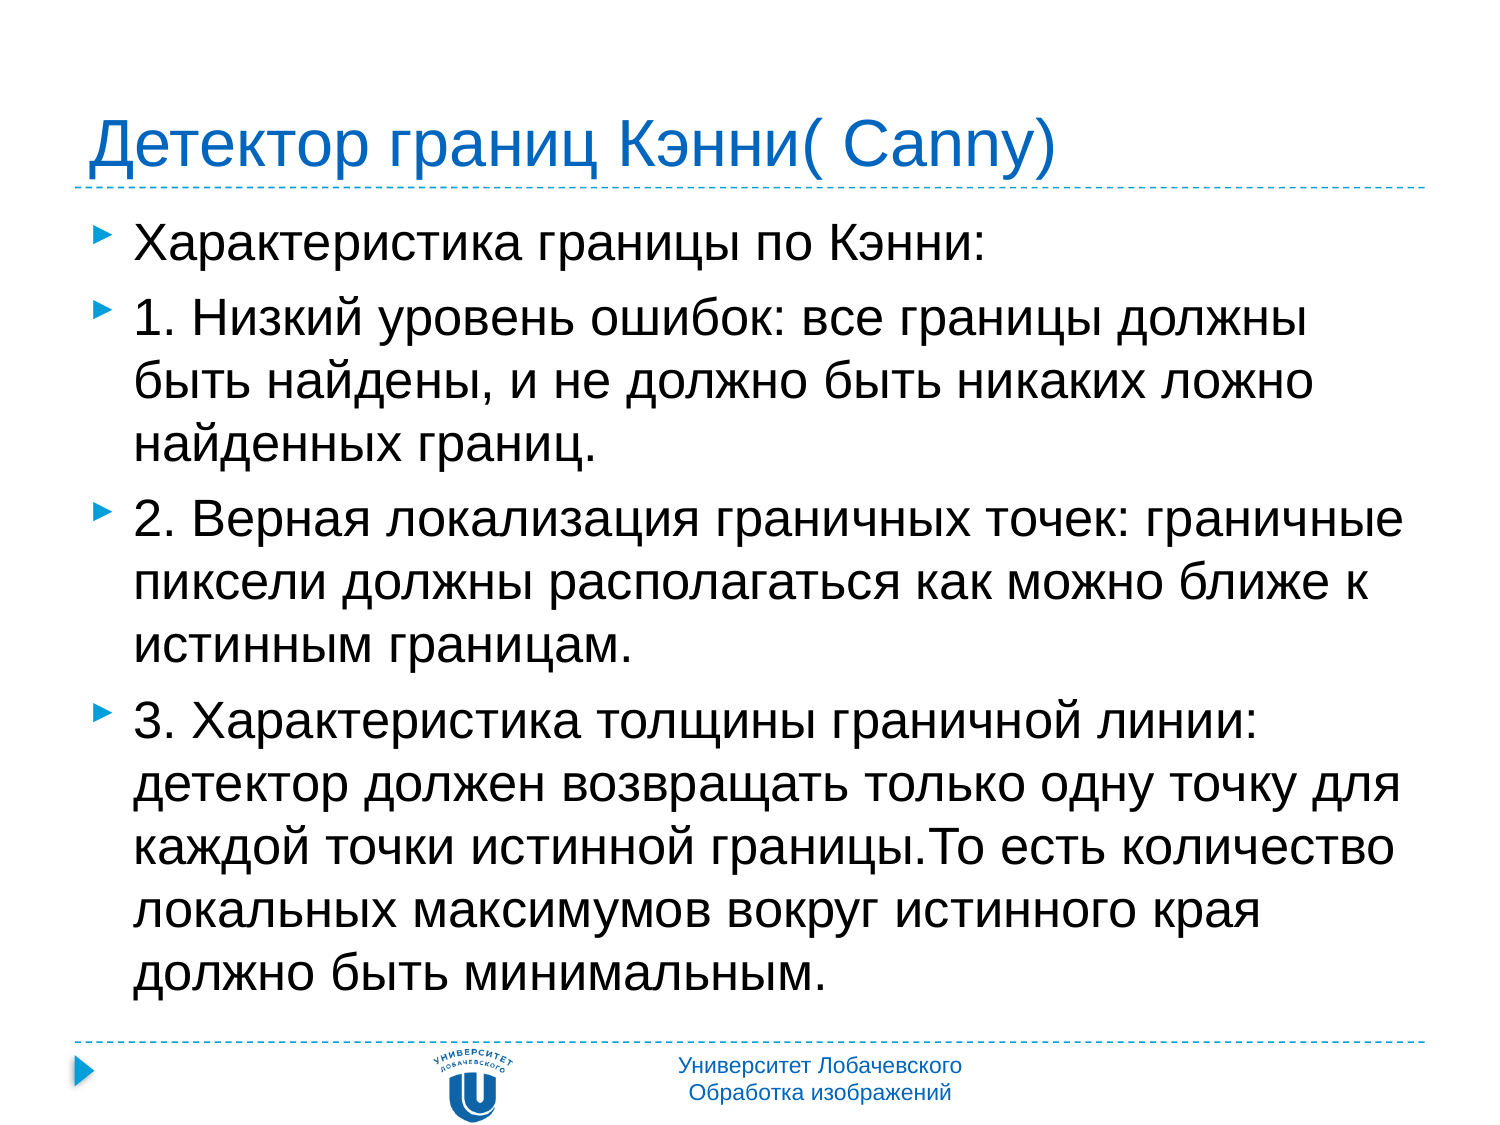

# Детектор границ Кэнни( Canny)
Характеристика границы по Кэнни:
1. Низкий уровень ошибок: все границы должны быть найдены, и не должно быть никаких ложно найденных границ.
2. Верная локализация граничных точек: граничные пиксели должны располагаться как можно ближе к истинным границам.
3. Характеристика толщины граничной линии: детектор должен возвращать только одну точку для каждой точки истинной границы.То есть количество локальных максимумов вокруг истинного края должно быть минимальным.
240
Университет Лобачевского
Обработка изображений